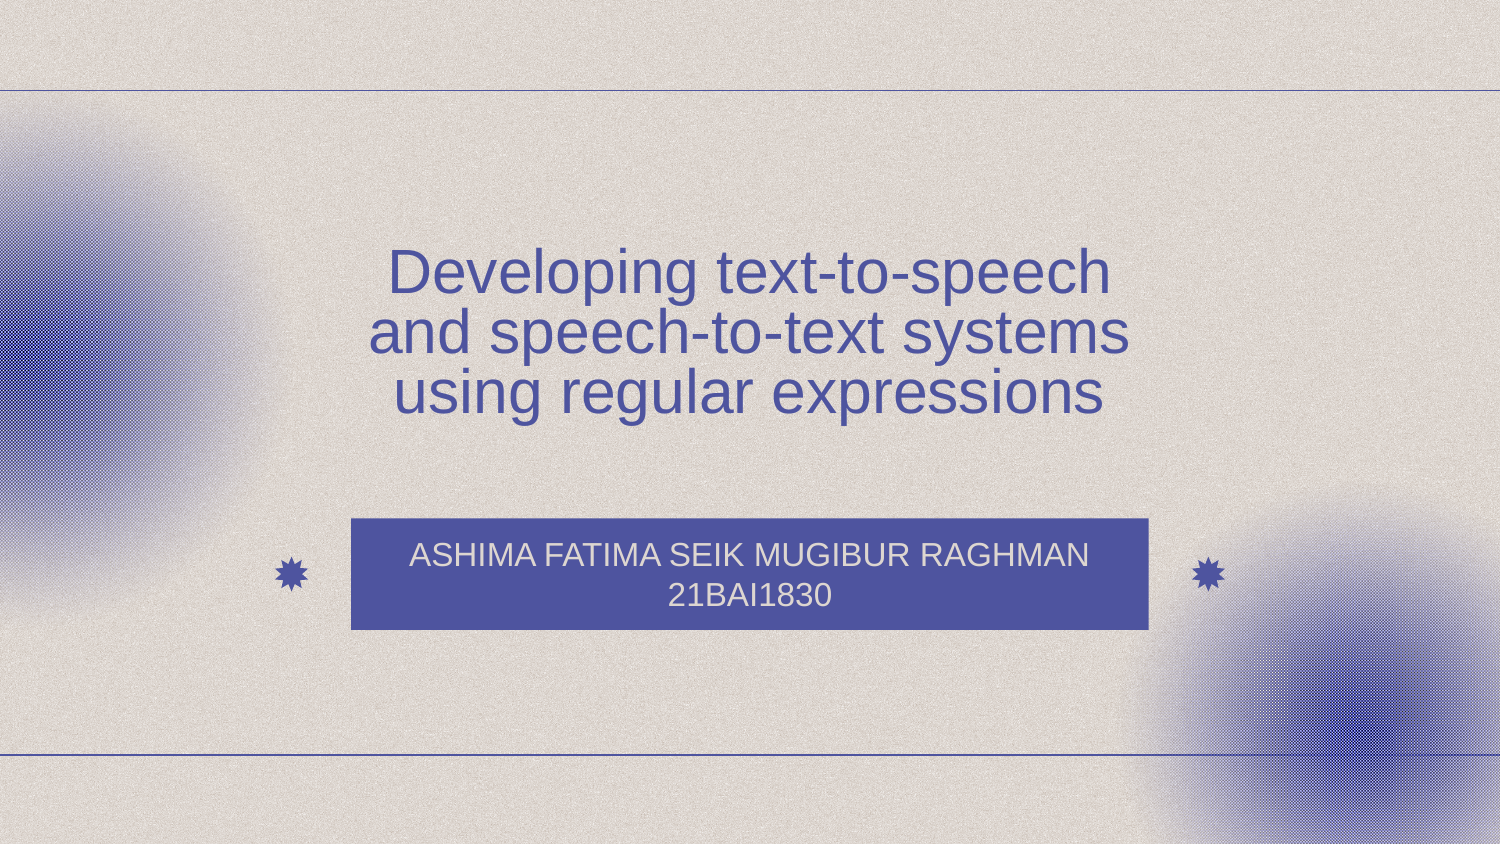

# Developing text-to-speech and speech-to-text systems using regular expressions
ASHIMA FATIMA SEIK MUGIBUR RAGHMAN
21BAI1830